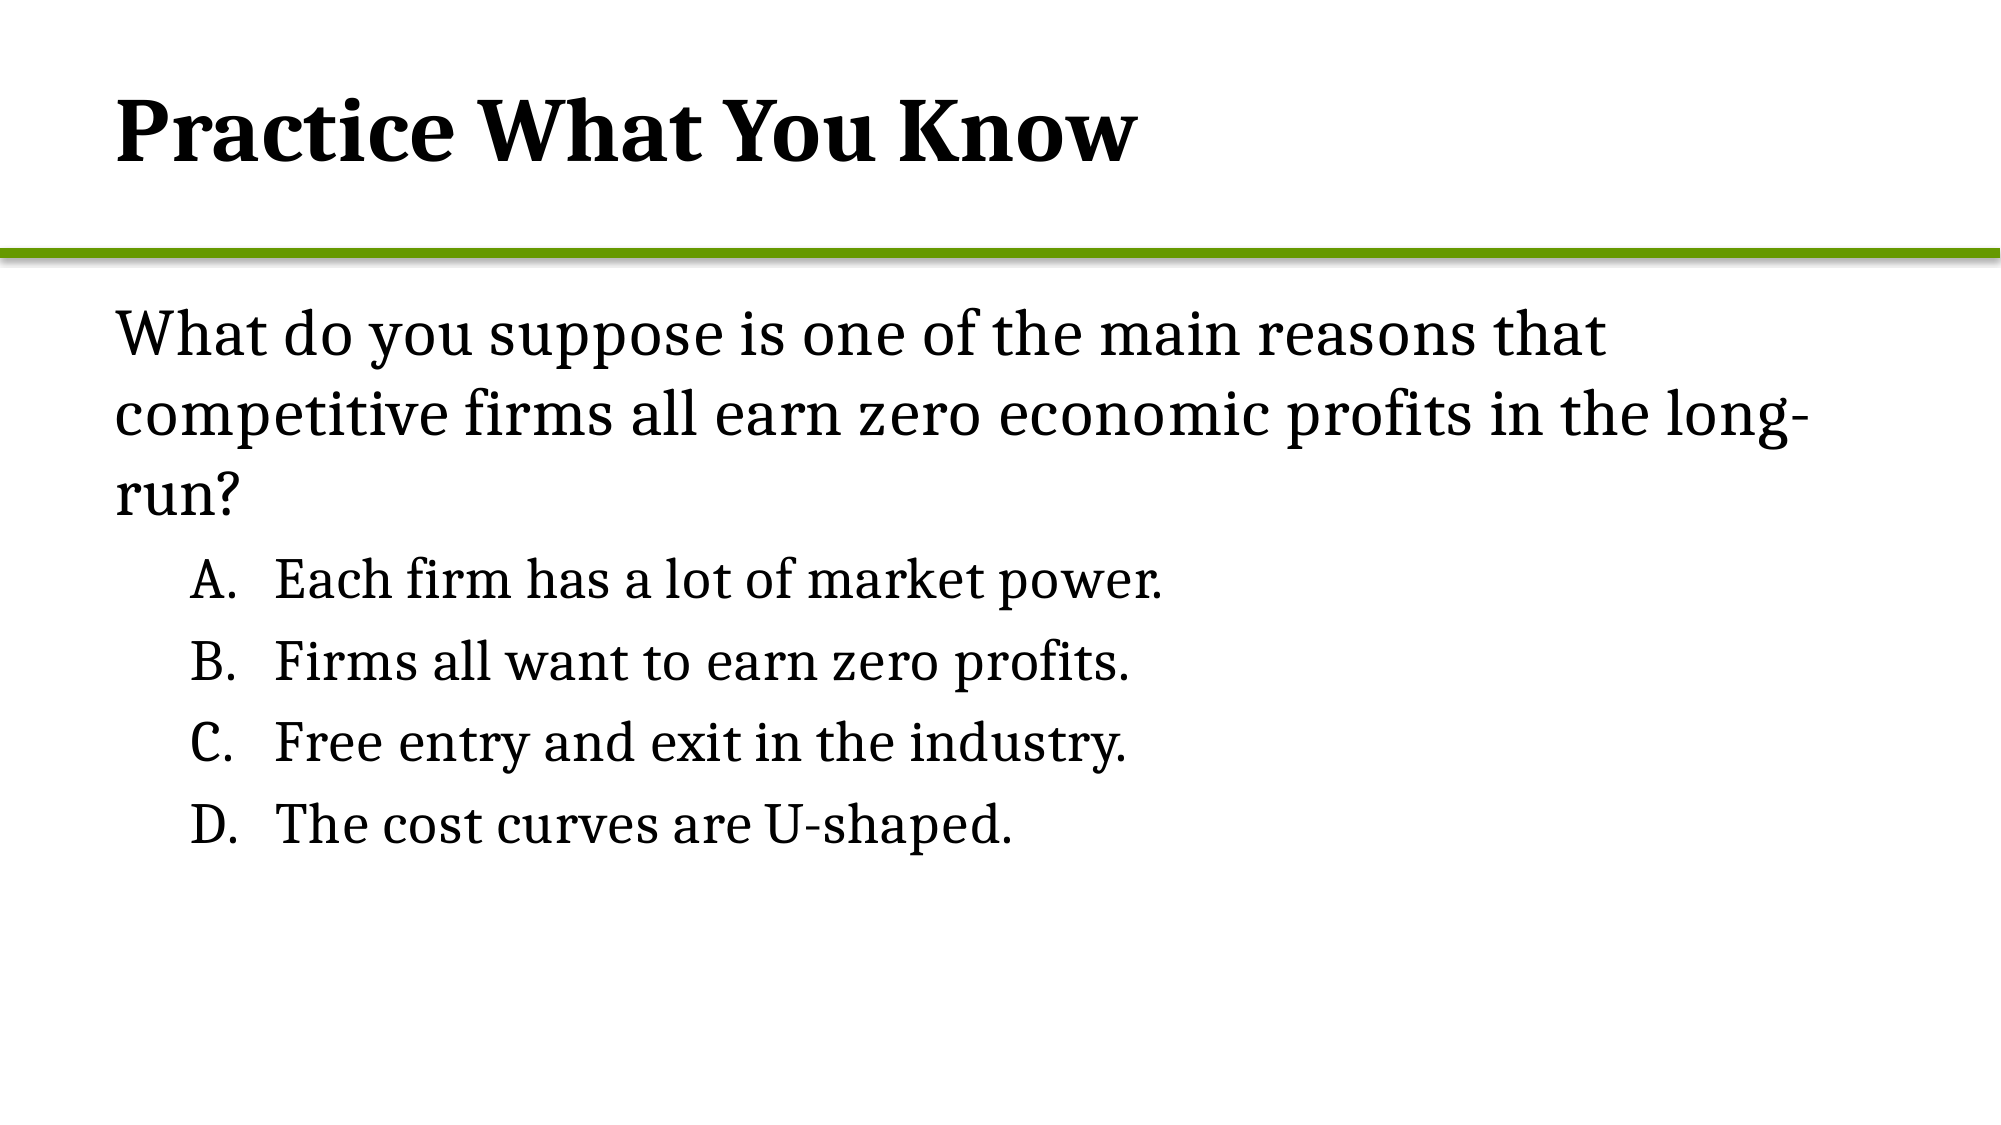

# Practice What You Know
What do you suppose is one of the main reasons that competitive firms all earn zero economic profits in the long-run?
Each firm has a lot of market power.
Firms all want to earn zero profits.
Free entry and exit in the industry.
The cost curves are U-shaped.